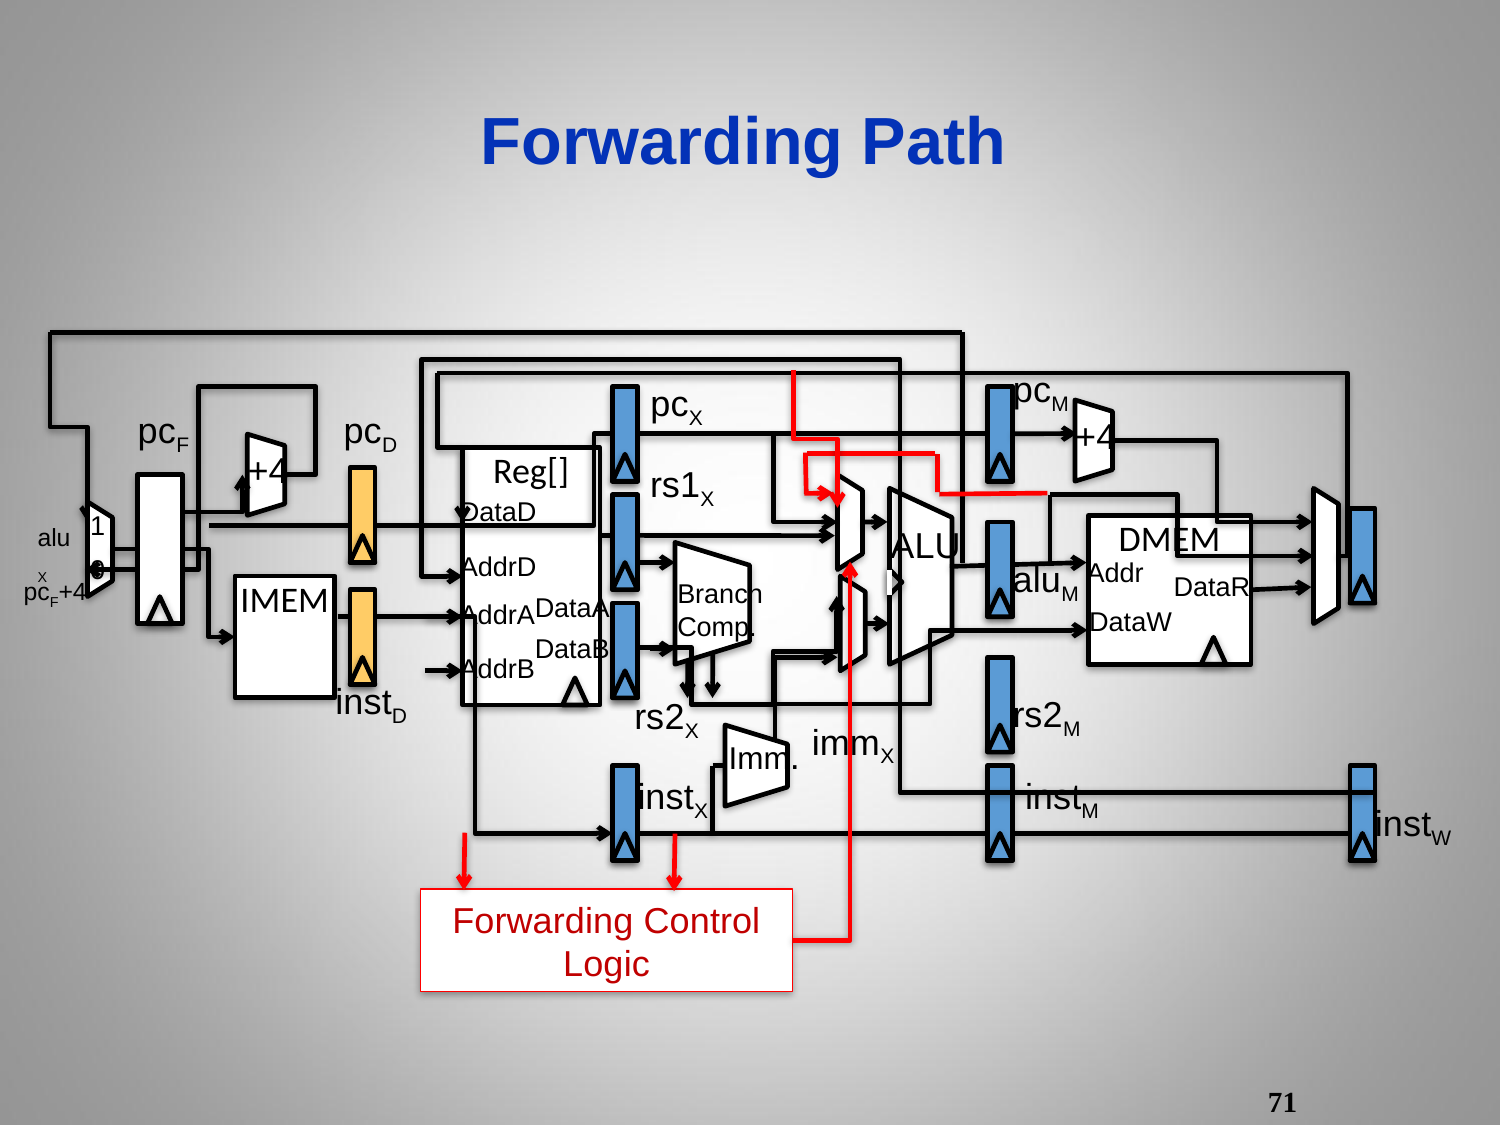

# Forwarding Path
pcM
Forwarding Control Logic
pcX

+4

pcF
pcD
+4

Reg[]

DataD
AddrD
DataA
AddrA
DataB
AddrB
rs1X

ALU

1

0

DMEM

aluX

Branch Comp.

aluM
Addr
DataR
pcF+4
IMEM

DataW

instD
rs2M
rs2X
immX

Imm.
instM

instX

instW
71